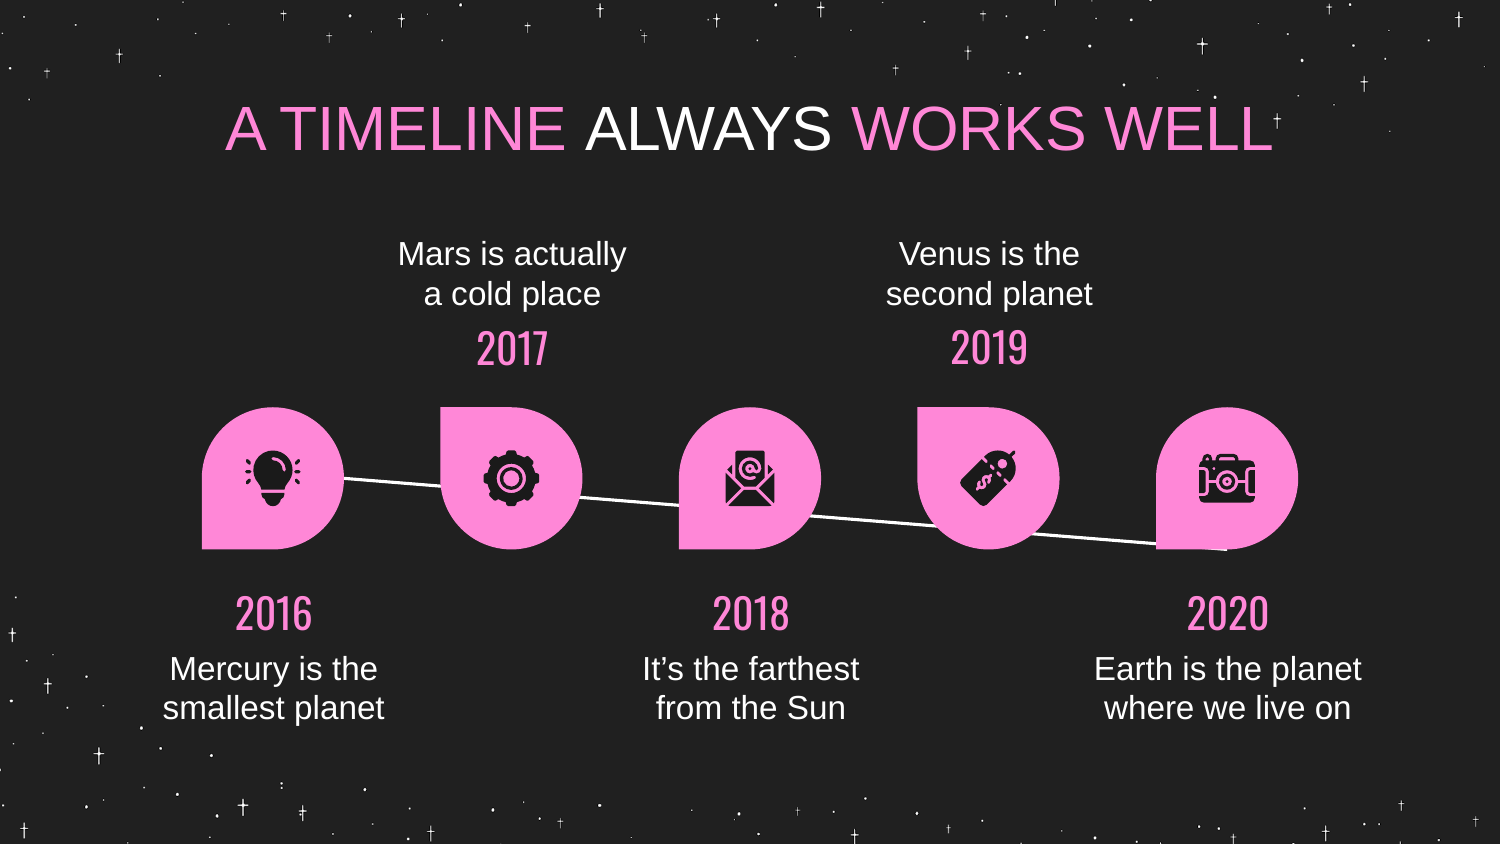

# A TIMELINE ALWAYS WORKS WELL
Mars is actually
a cold place
Venus is the second planet
2019
2017

2016
2018
2020
Mercury is the smallest planet
It’s the farthest from the Sun
Earth is the planet where we live on